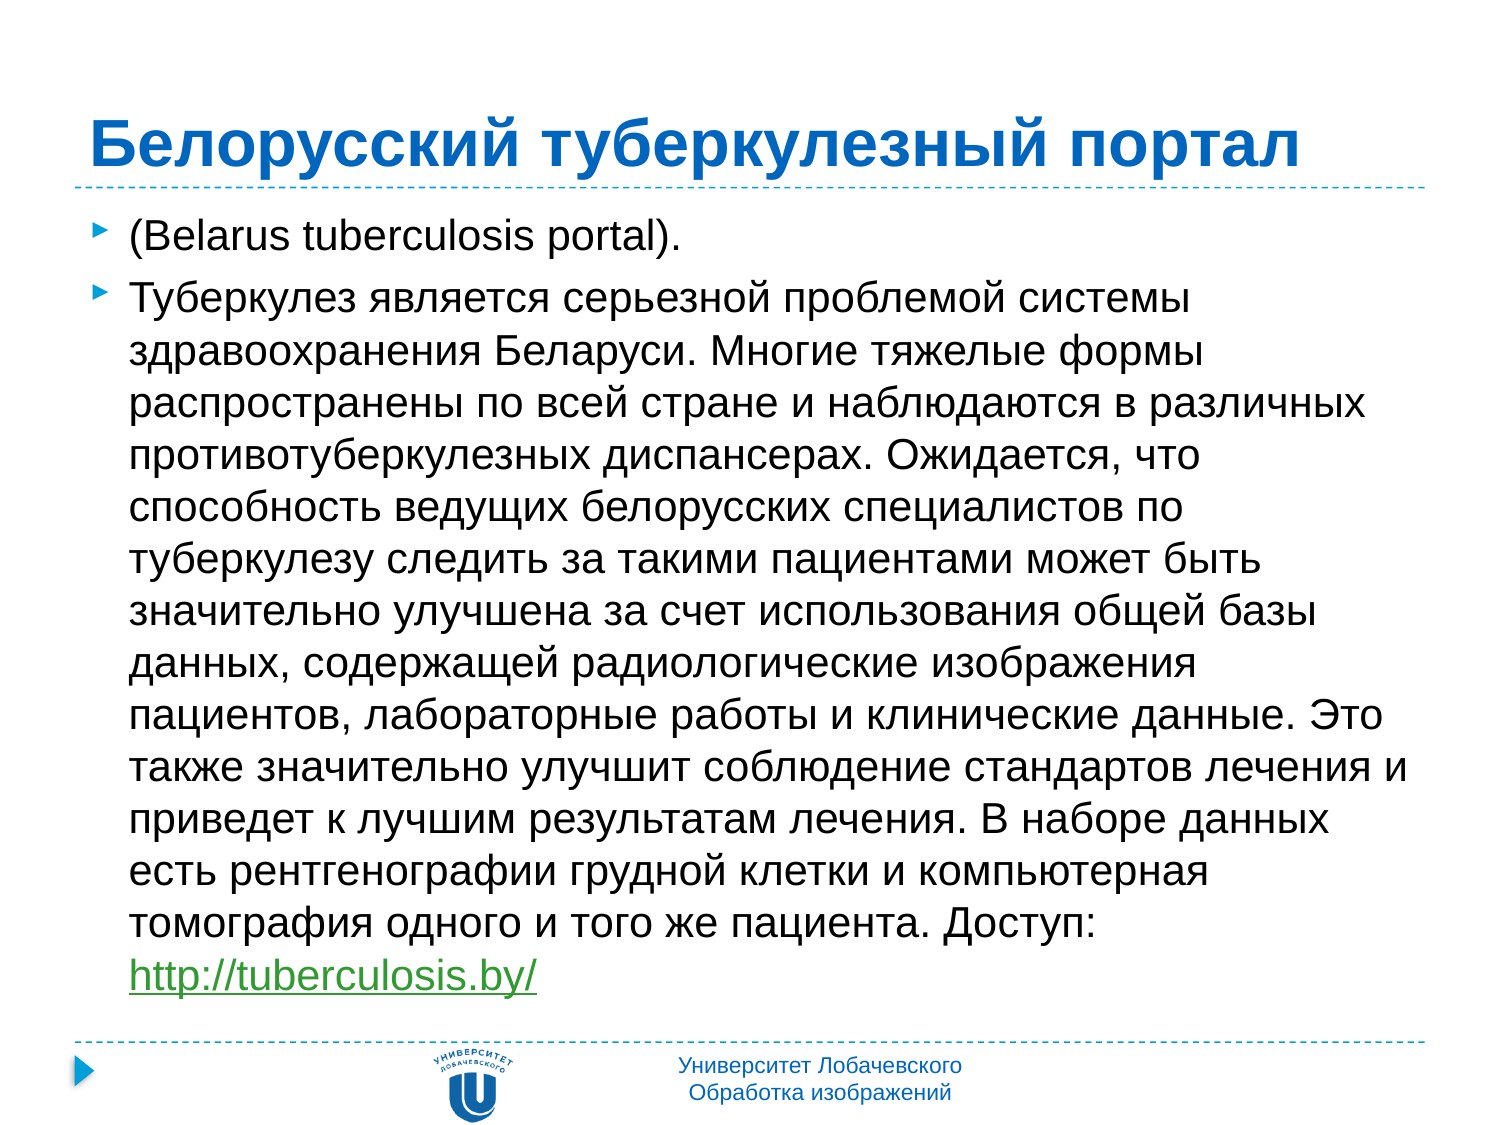

# Белорусский туберкулезный портал
(Belarus tuberculosis portal).
Туберкулез является серьезной проблемой системы здравоохранения Беларуси. Многие тяжелые формы распространены по всей стране и наблюдаются в различных противотуберкулезных диспансерах. Ожидается, что способность ведущих белорусских специалистов по туберкулезу следить за такими пациентами может быть значительно улучшена за счет использования общей базы данных, содержащей радиологические изображения пациентов, лабораторные работы и клинические данные. Это также значительно улучшит соблюдение стандартов лечения и приведет к лучшим результатам лечения. В наборе данных есть рентгенографии грудной клетки и компьютерная томография одного и того же пациента. Доступ: http://tuberculosis.by/
26
Университет Лобачевского
Обработка изображений